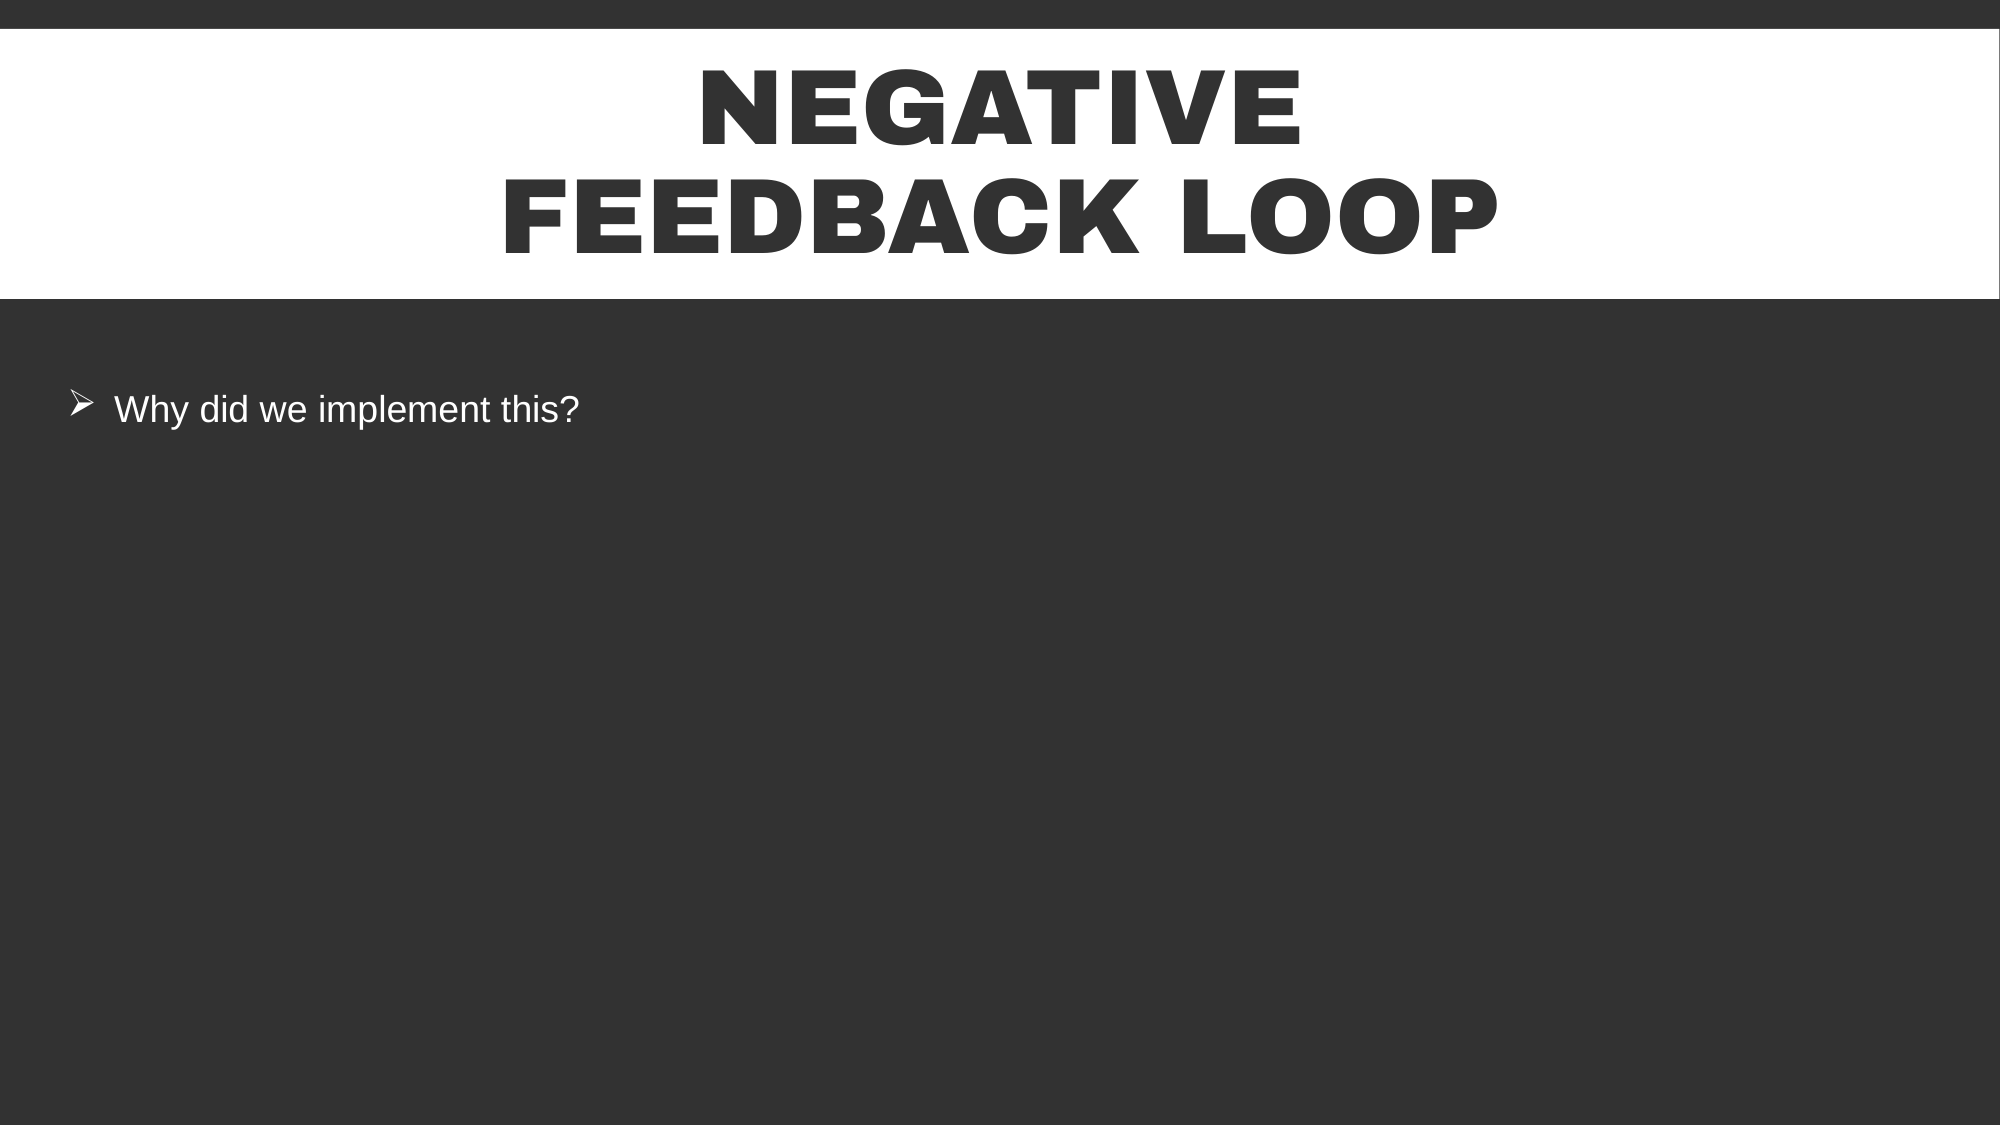

# Negative feedback loop
Why did we implement this?